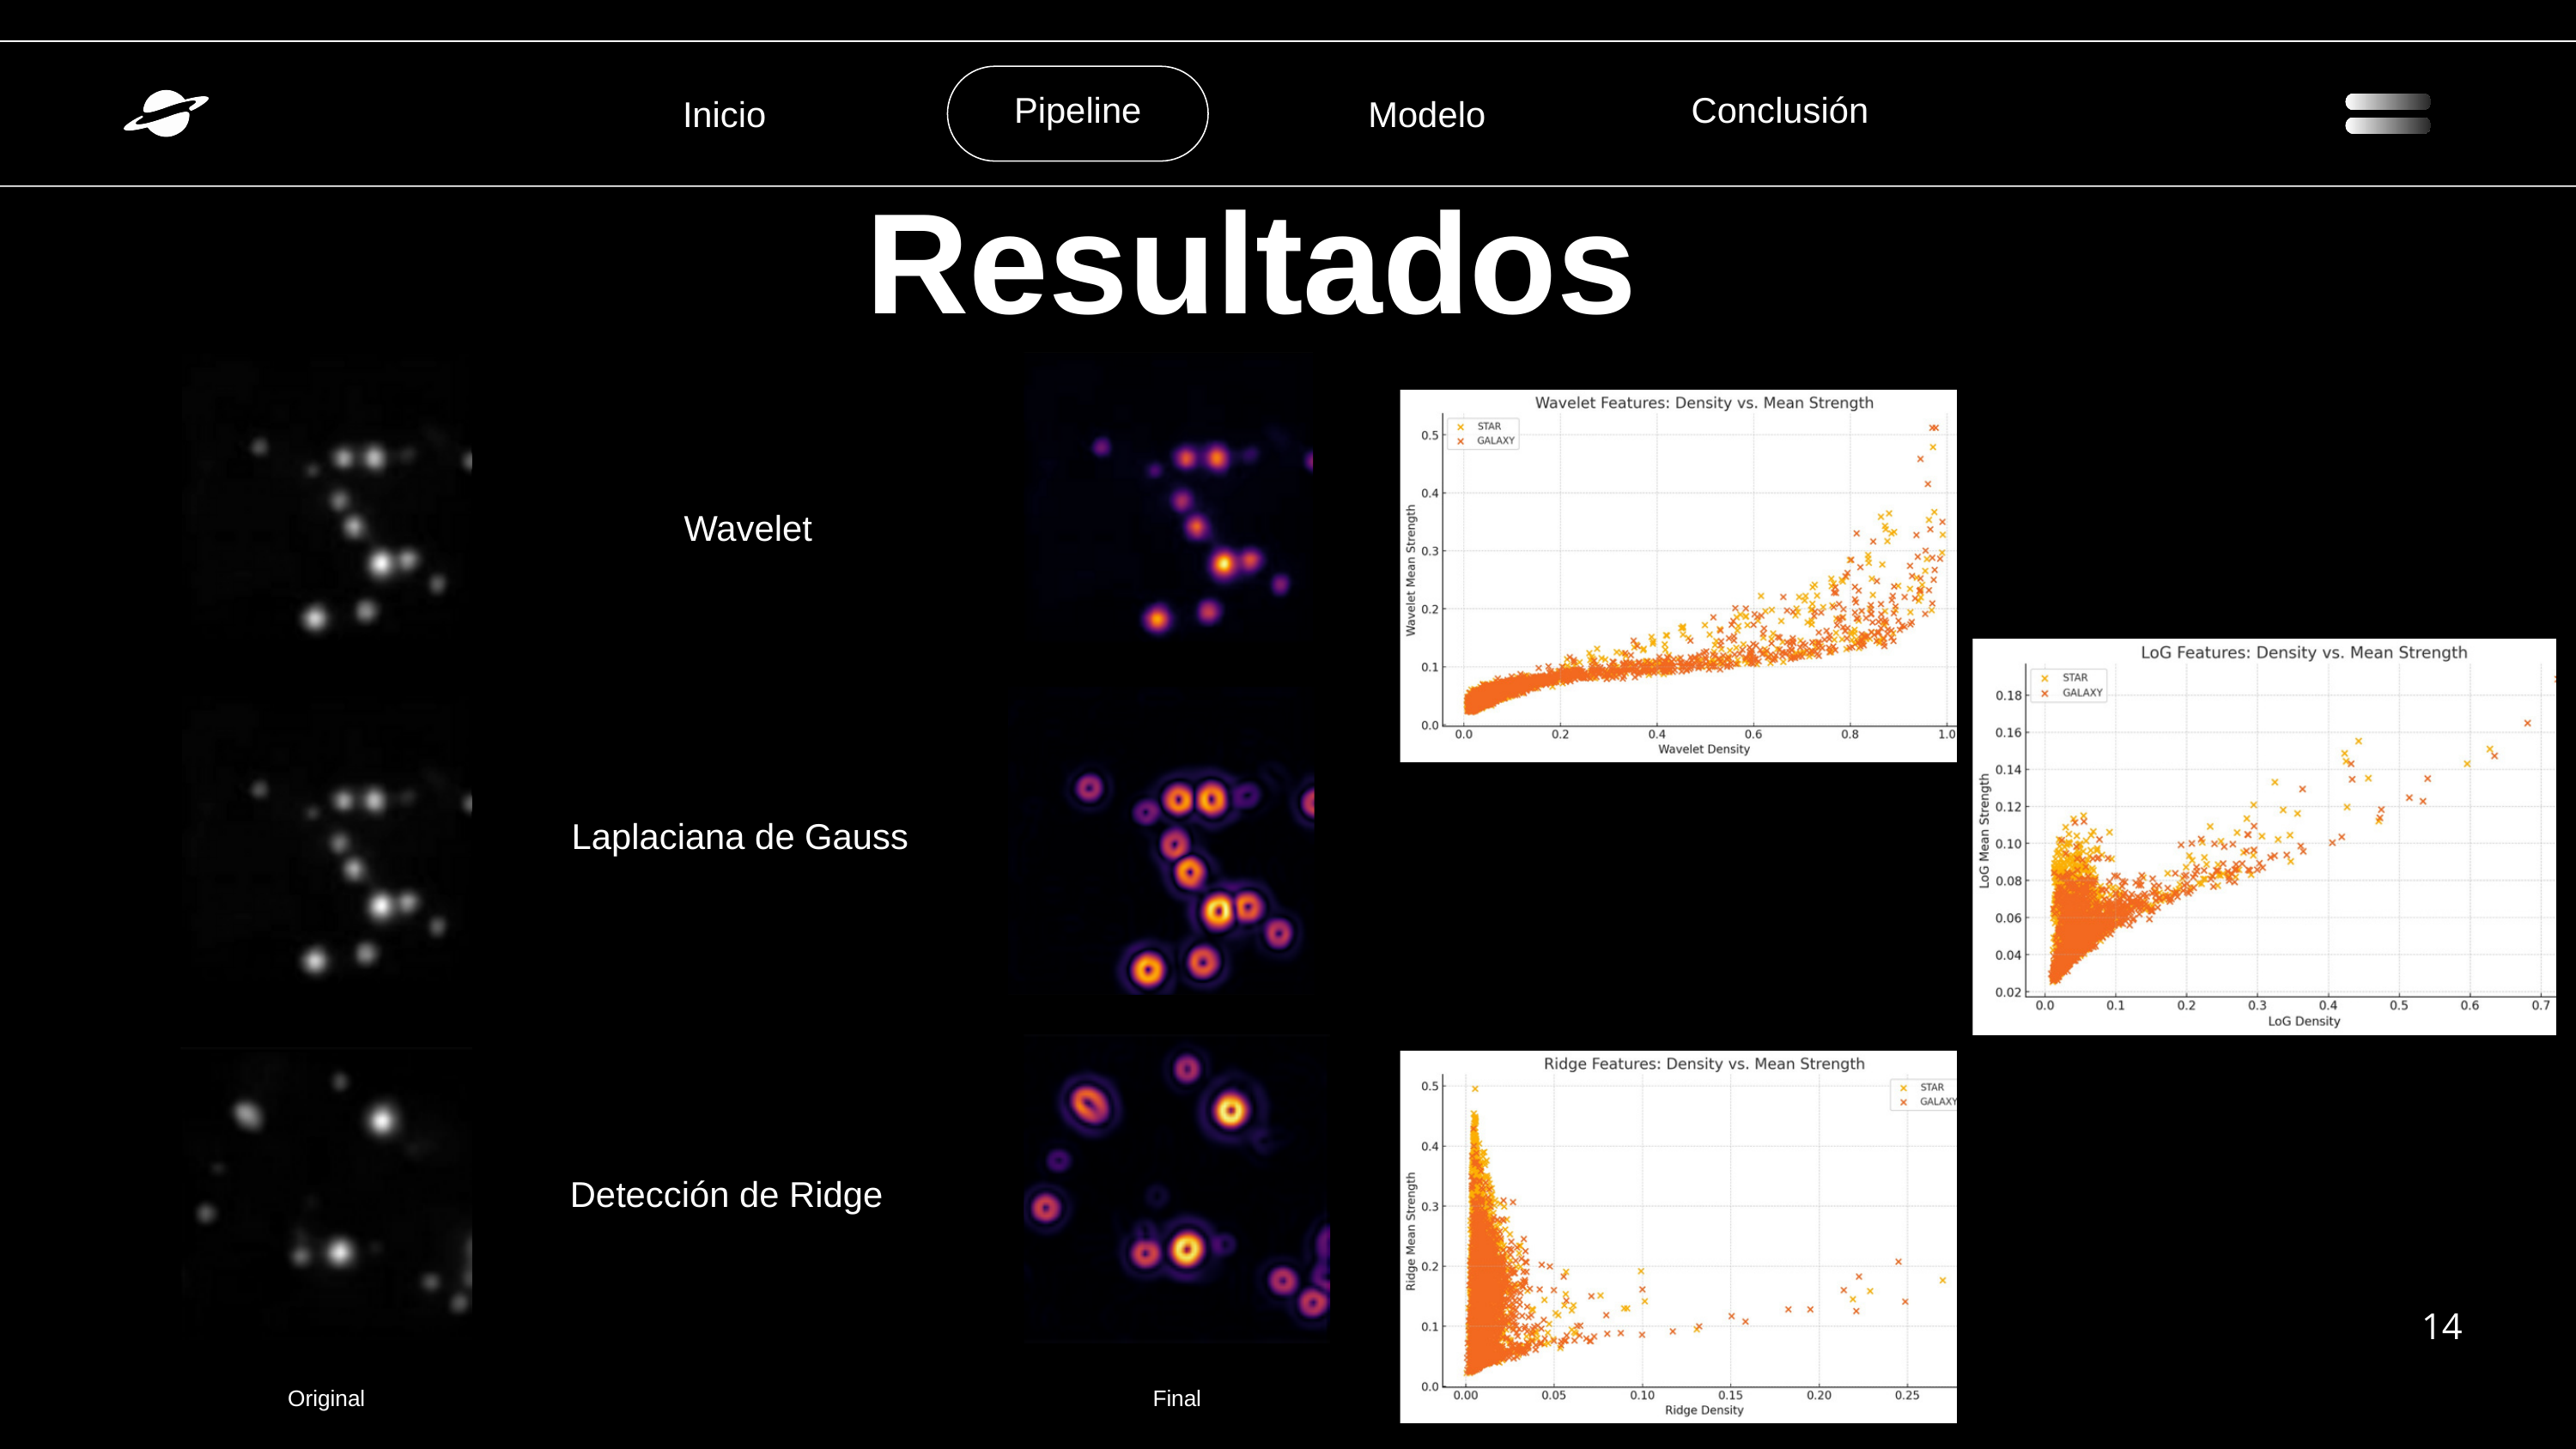

Pipeline
Conclusión
Inicio
Modelo

Resultados

Wavelet

Laplaciana de Gauss

Detección de Ridge
14
Original
Final